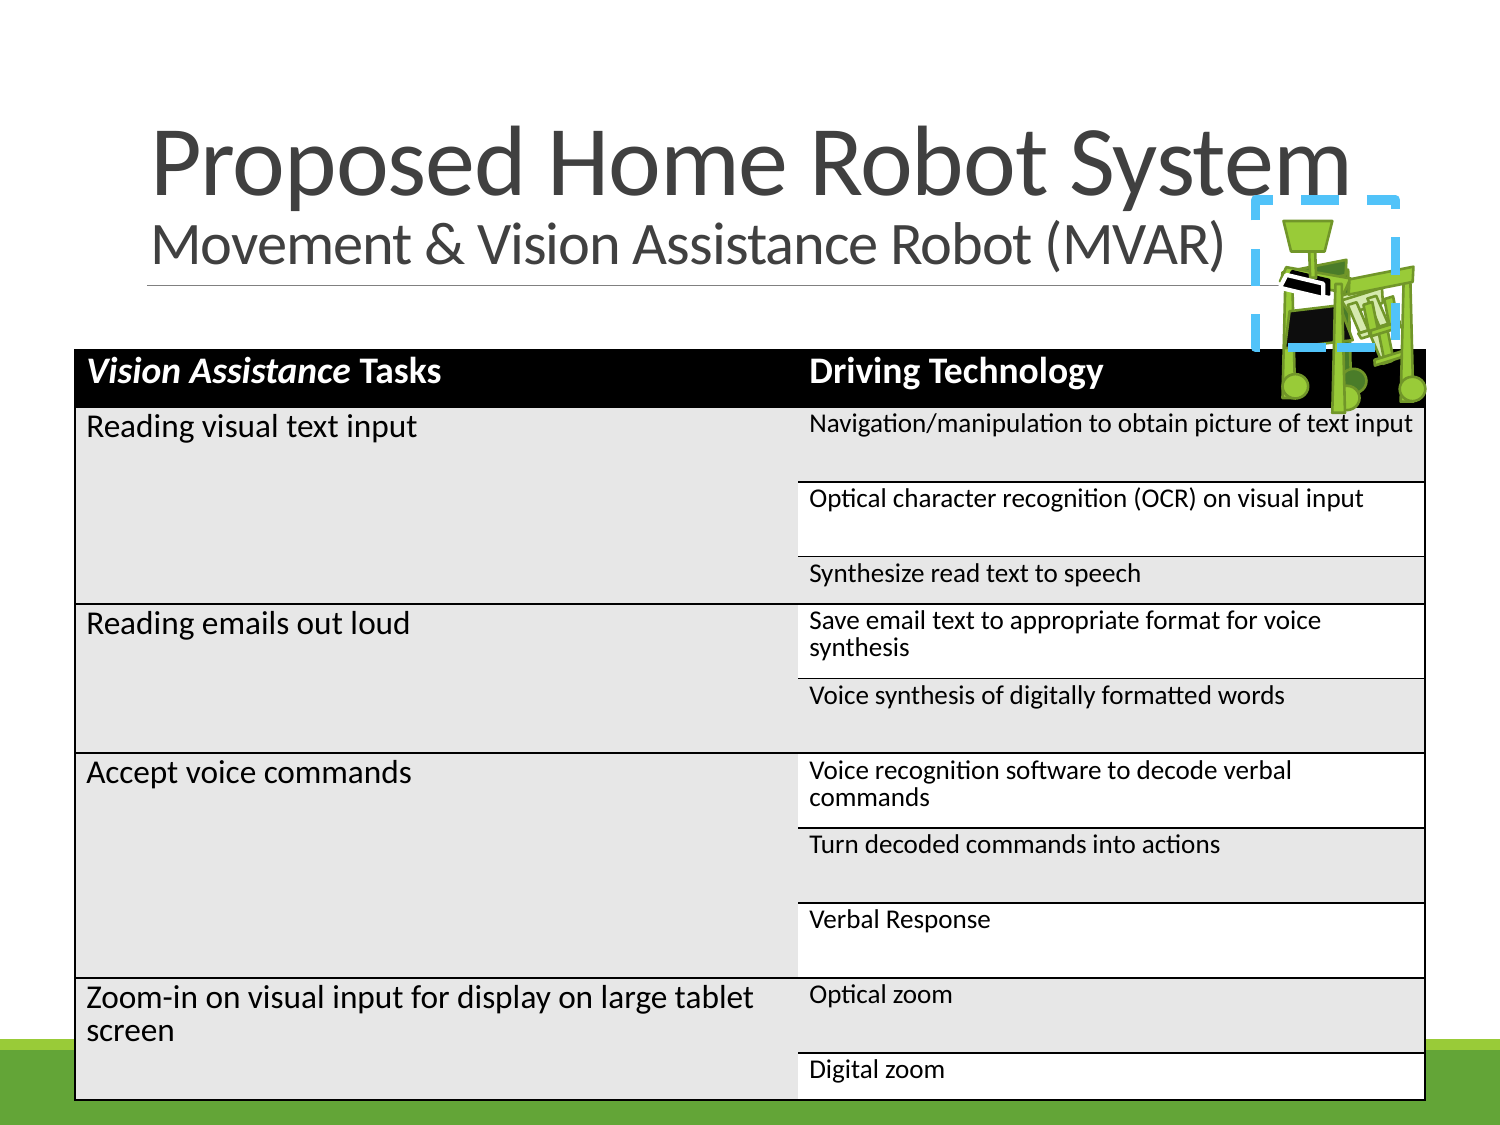

# Proposed Home Robot System Movement & Vision Assistance Robot (MVAR)

| Vision Assistance Tasks | Driving Technology |
| --- | --- |
| Reading visual text input | Navigation/manipulation to obtain picture of text input |
|  | Optical character recognition (OCR) on visual input |
|  | Synthesize read text to speech |
| Reading emails out loud | Save email text to appropriate format for voice synthesis |
|  | Voice synthesis of digitally formatted words |
| Accept voice commands | Voice recognition software to decode verbal commands |
|  | Turn decoded commands into actions |
|  | Verbal Response |
| Zoom-in on visual input for display on large tablet screen | Optical zoom |
|  | Digital zoom |